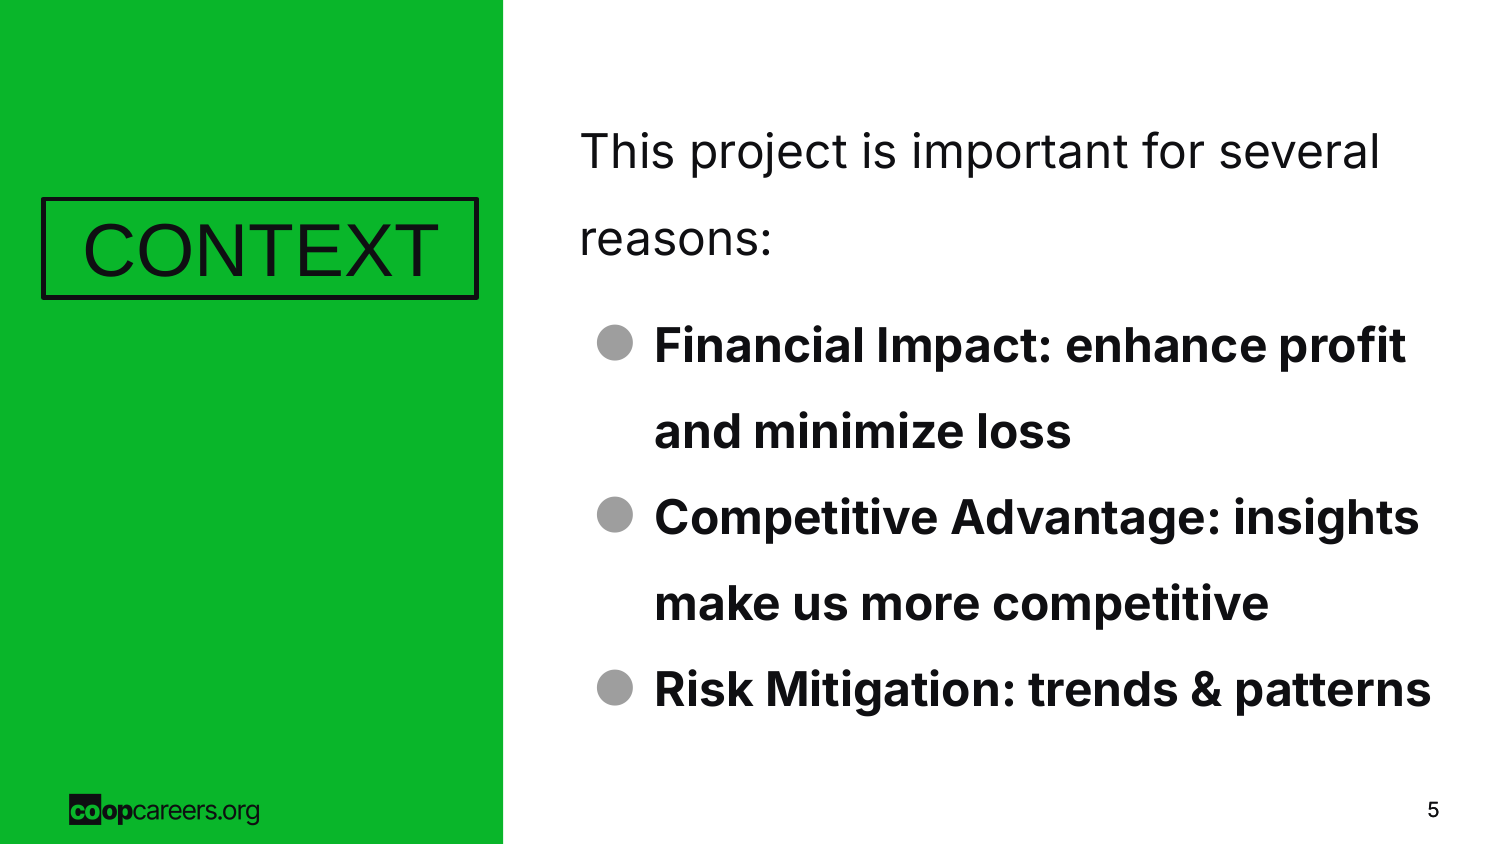

This project is important for several reasons:
Financial Impact: enhance profit and minimize loss
Competitive Advantage: insights make us more competitive
Risk Mitigation: trends & patterns
# CONTEXT

5
5